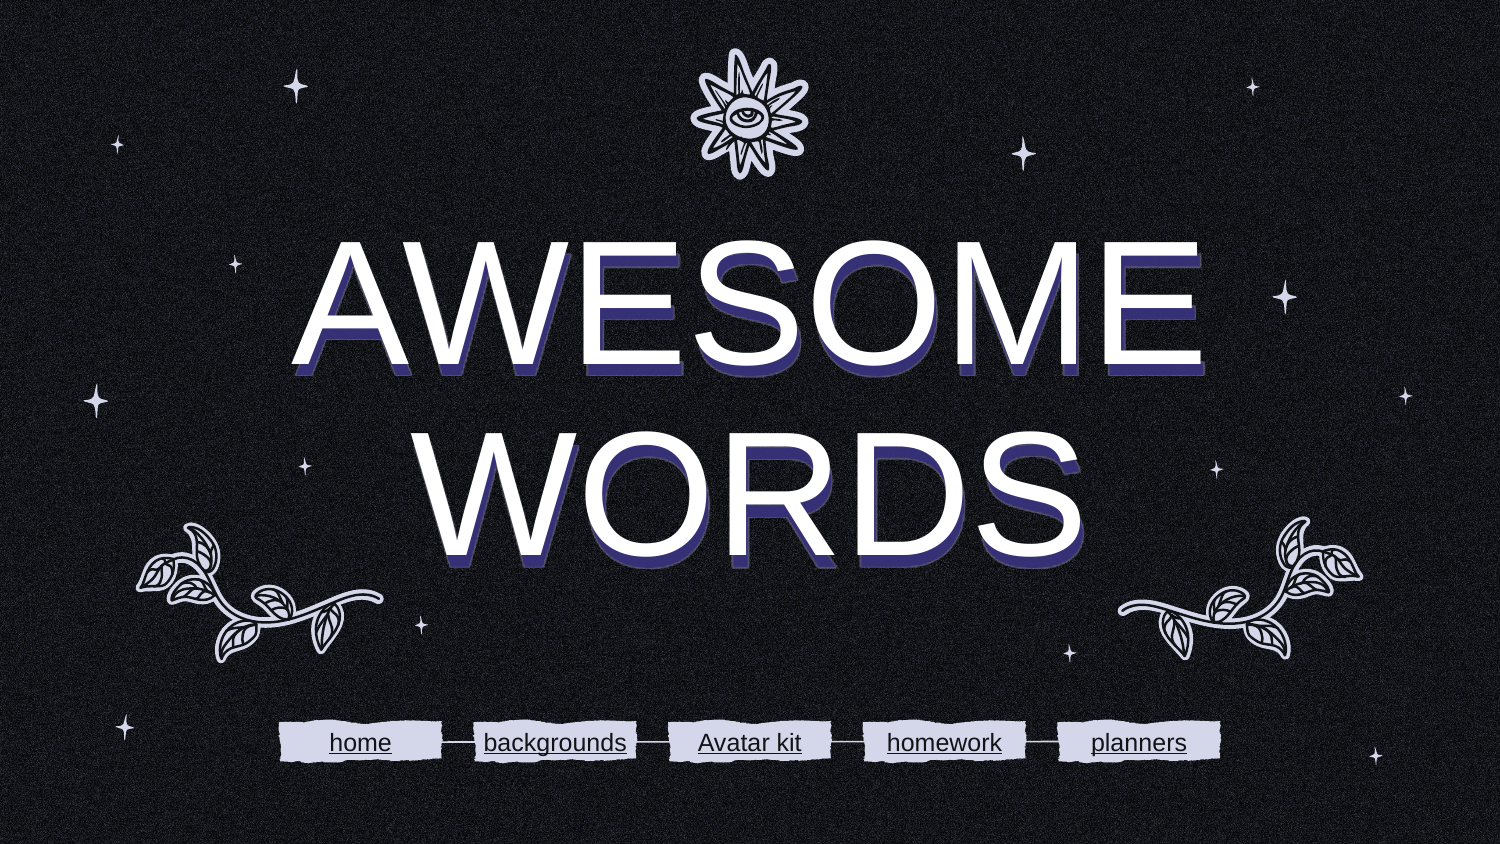

# AWESOME WORDS

home
backgrounds
Avatar kit
homework
planners